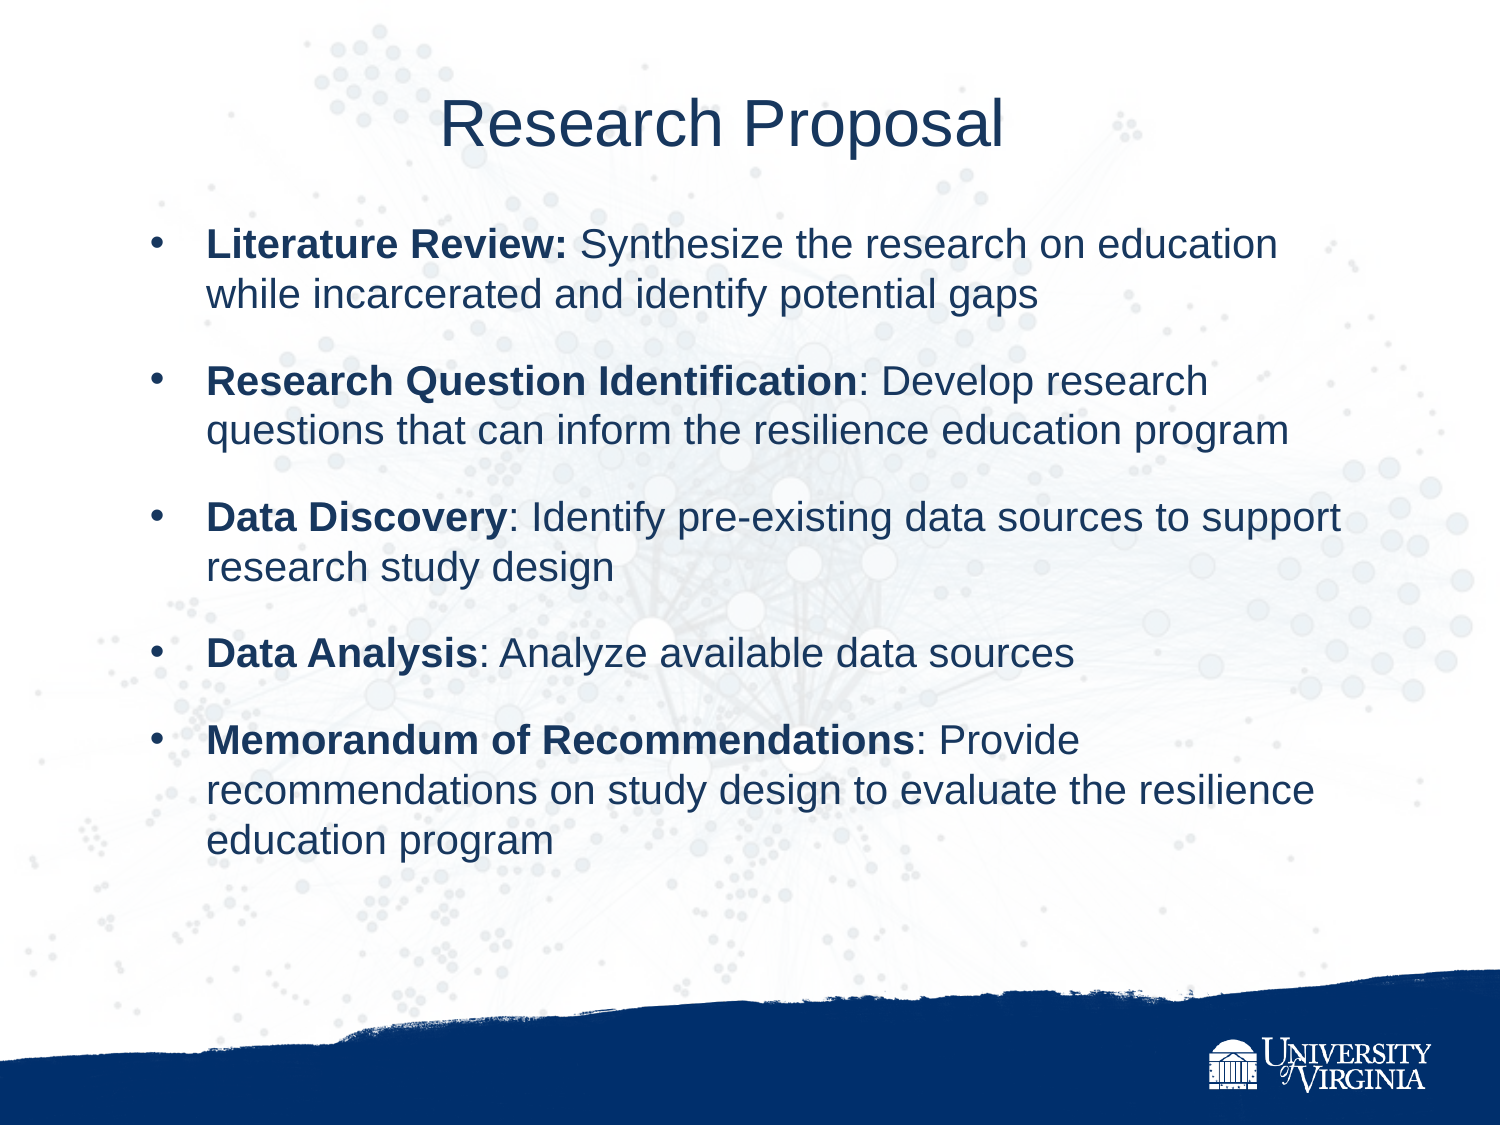

Research Proposal
Literature Review: Synthesize the research on education while incarcerated and identify potential gaps
Research Question Identification: Develop research questions that can inform the resilience education program
Data Discovery: Identify pre-existing data sources to support research study design
Data Analysis: Analyze available data sources
Memorandum of Recommendations: Provide recommendations on study design to evaluate the resilience education program